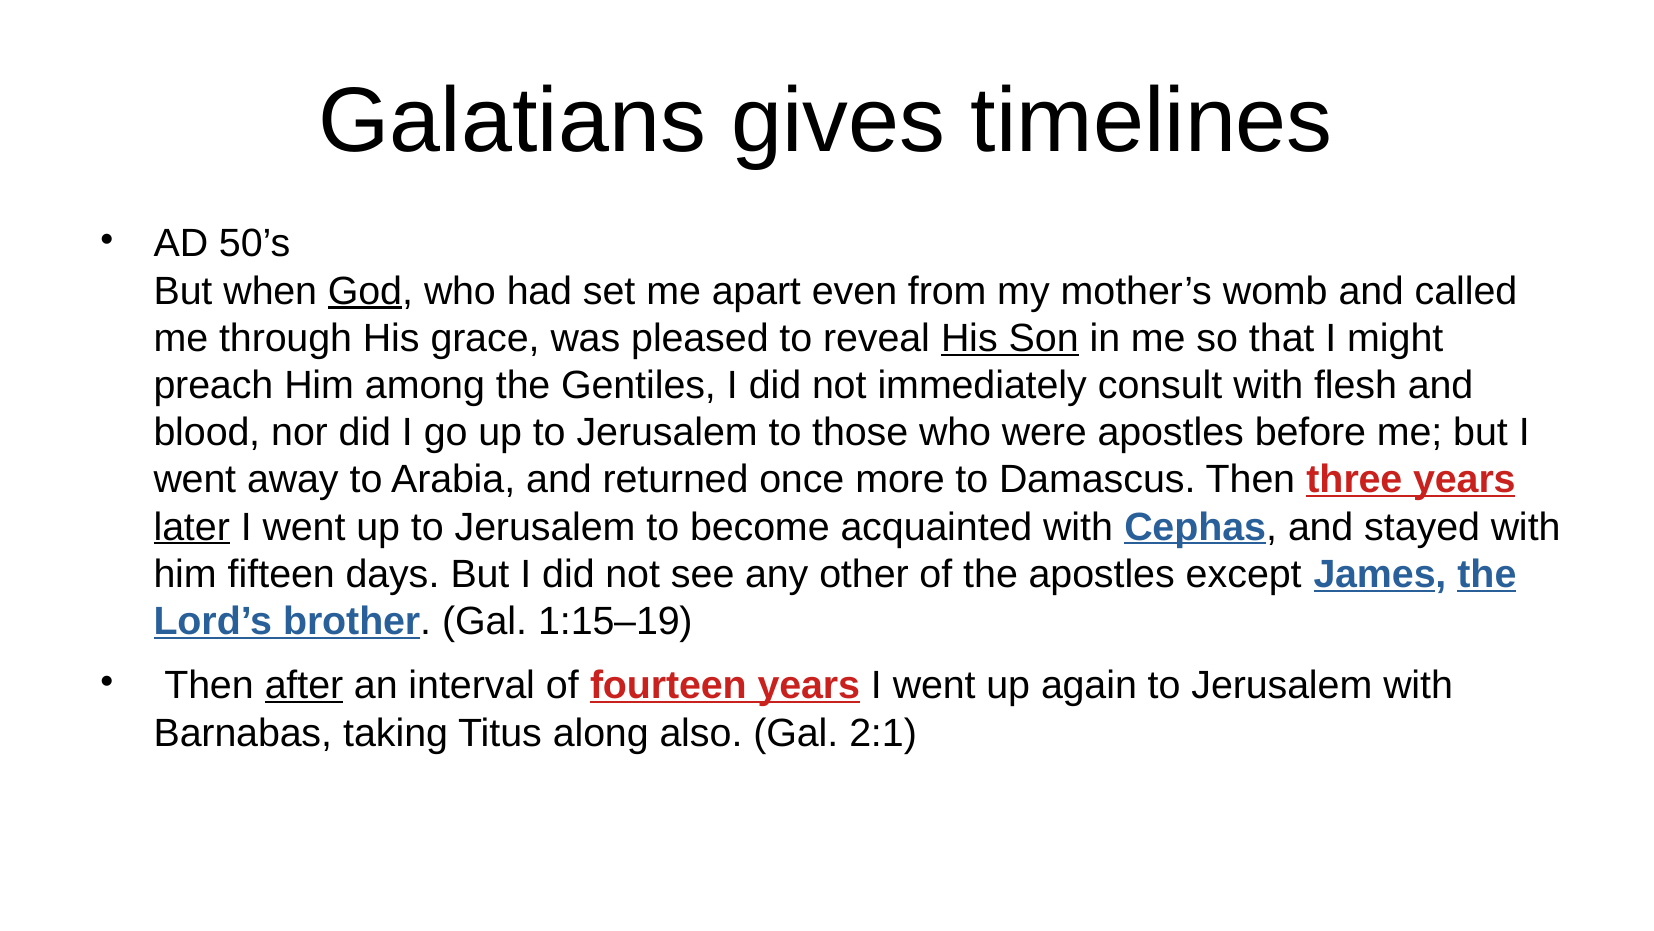

# Galatians gives timelines
AD 50’s
But when God, who had set me apart even from my mother’s womb and called me through His grace, was pleased to reveal His Son in me so that I might preach Him among the Gentiles, I did not immediately consult with flesh and blood, nor did I go up to Jerusalem to those who were apostles before me; but I went away to Arabia, and returned once more to Damascus. Then three years later I went up to Jerusalem to become acquainted with Cephas, and stayed with him fifteen days. But I did not see any other of the apostles except James, the Lord’s brother. (Gal. 1:15–19)
 Then after an interval of fourteen years I went up again to Jerusalem with Barnabas, taking Titus along also. (Gal. 2:1)